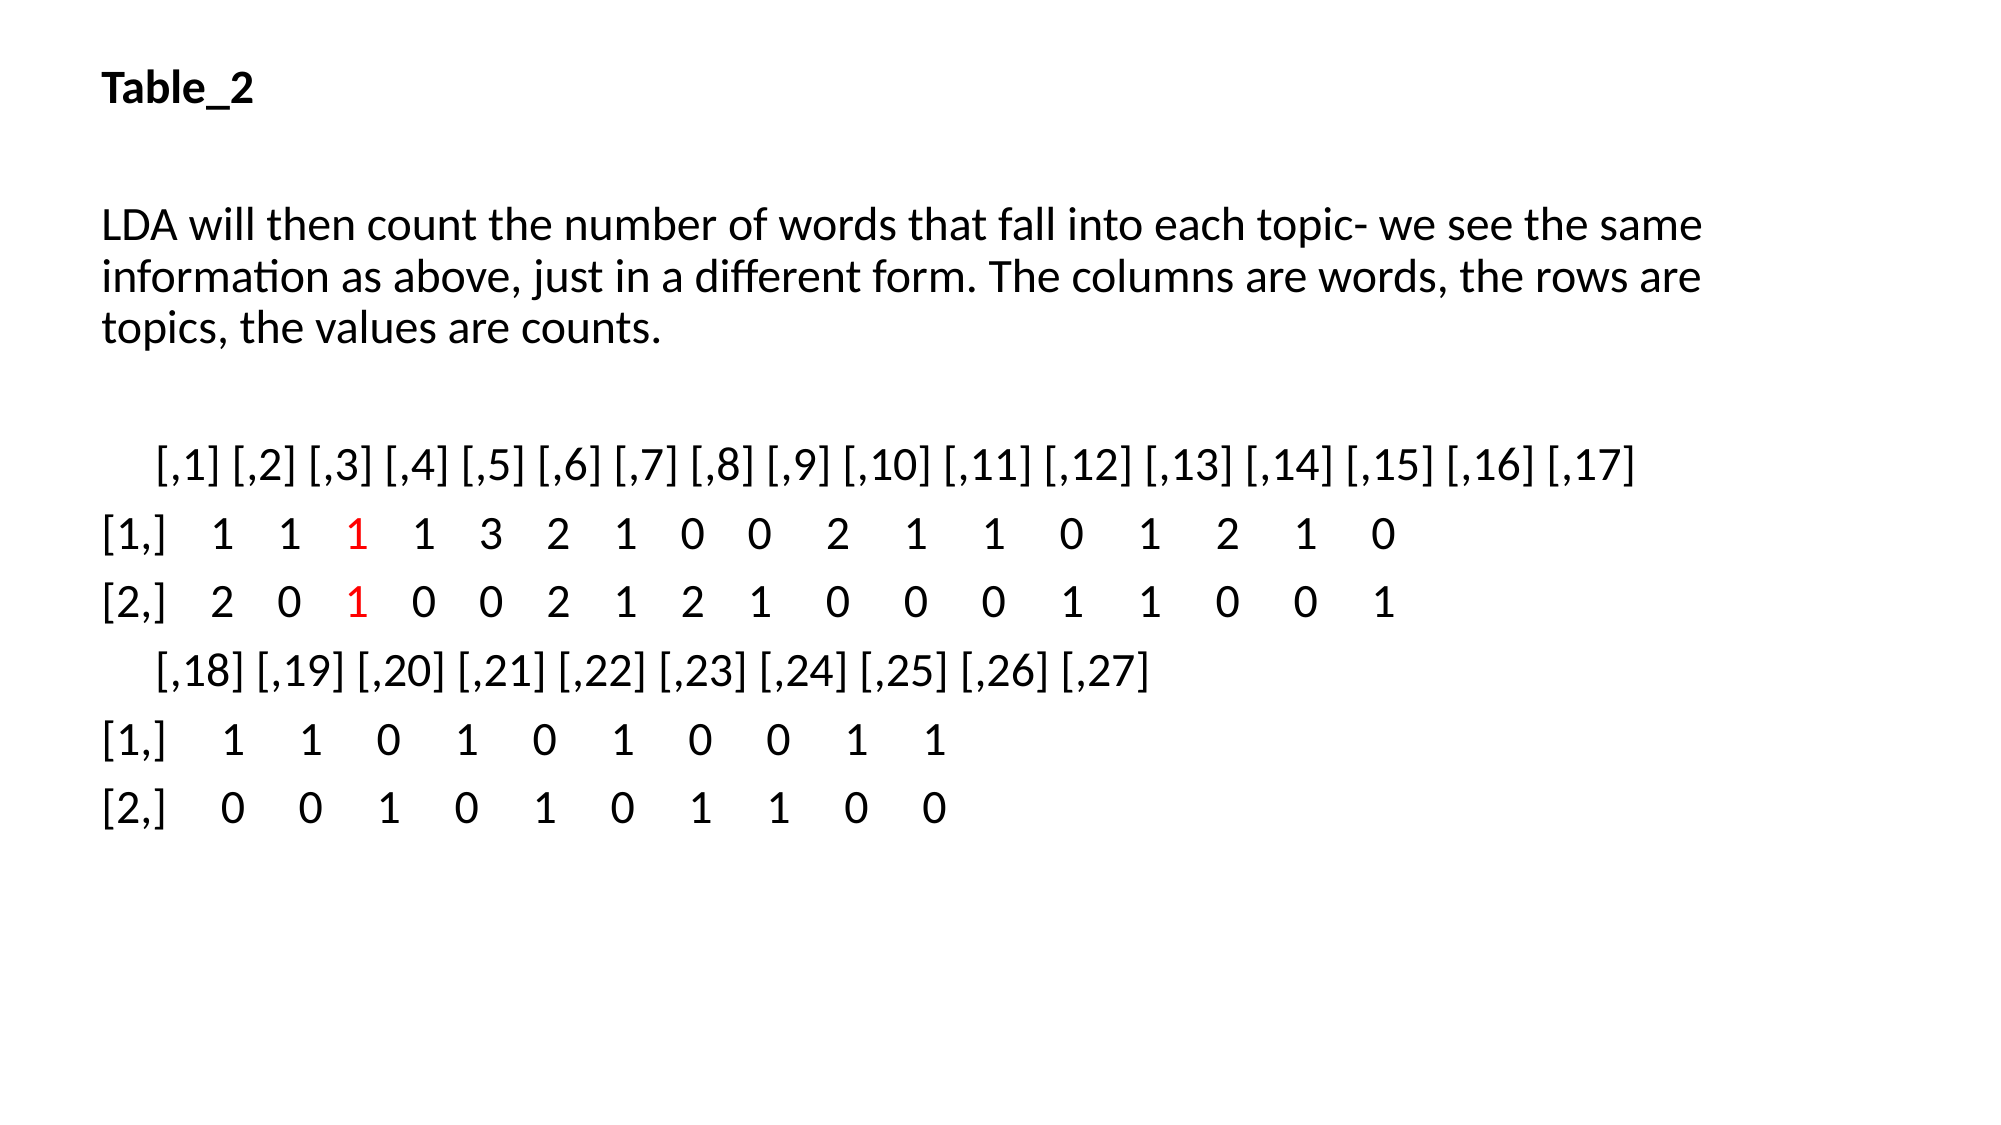

Table_2

LDA will then count the number of words that fall into each topic- we see the same information as above, just in a different form. The columns are words, the rows are topics, the values are counts.

     [,1] [,2] [,3] [,4] [,5] [,6] [,7] [,8] [,9] [,10] [,11] [,12] [,13] [,14] [,15] [,16] [,17]
[1,]    1    1    1    1    3    2    1    0    0     2     1     1     0     1     2     1     0
[2,]    2    0    1    0    0    2    1    2    1     0     0     0     1     1     0     0     1
     [,18] [,19] [,20] [,21] [,22] [,23] [,24] [,25] [,26] [,27]
[1,]     1     1     0     1     0     1     0     0     1     1
[2,]     0     0     1     0     1     0     1     1     0     0